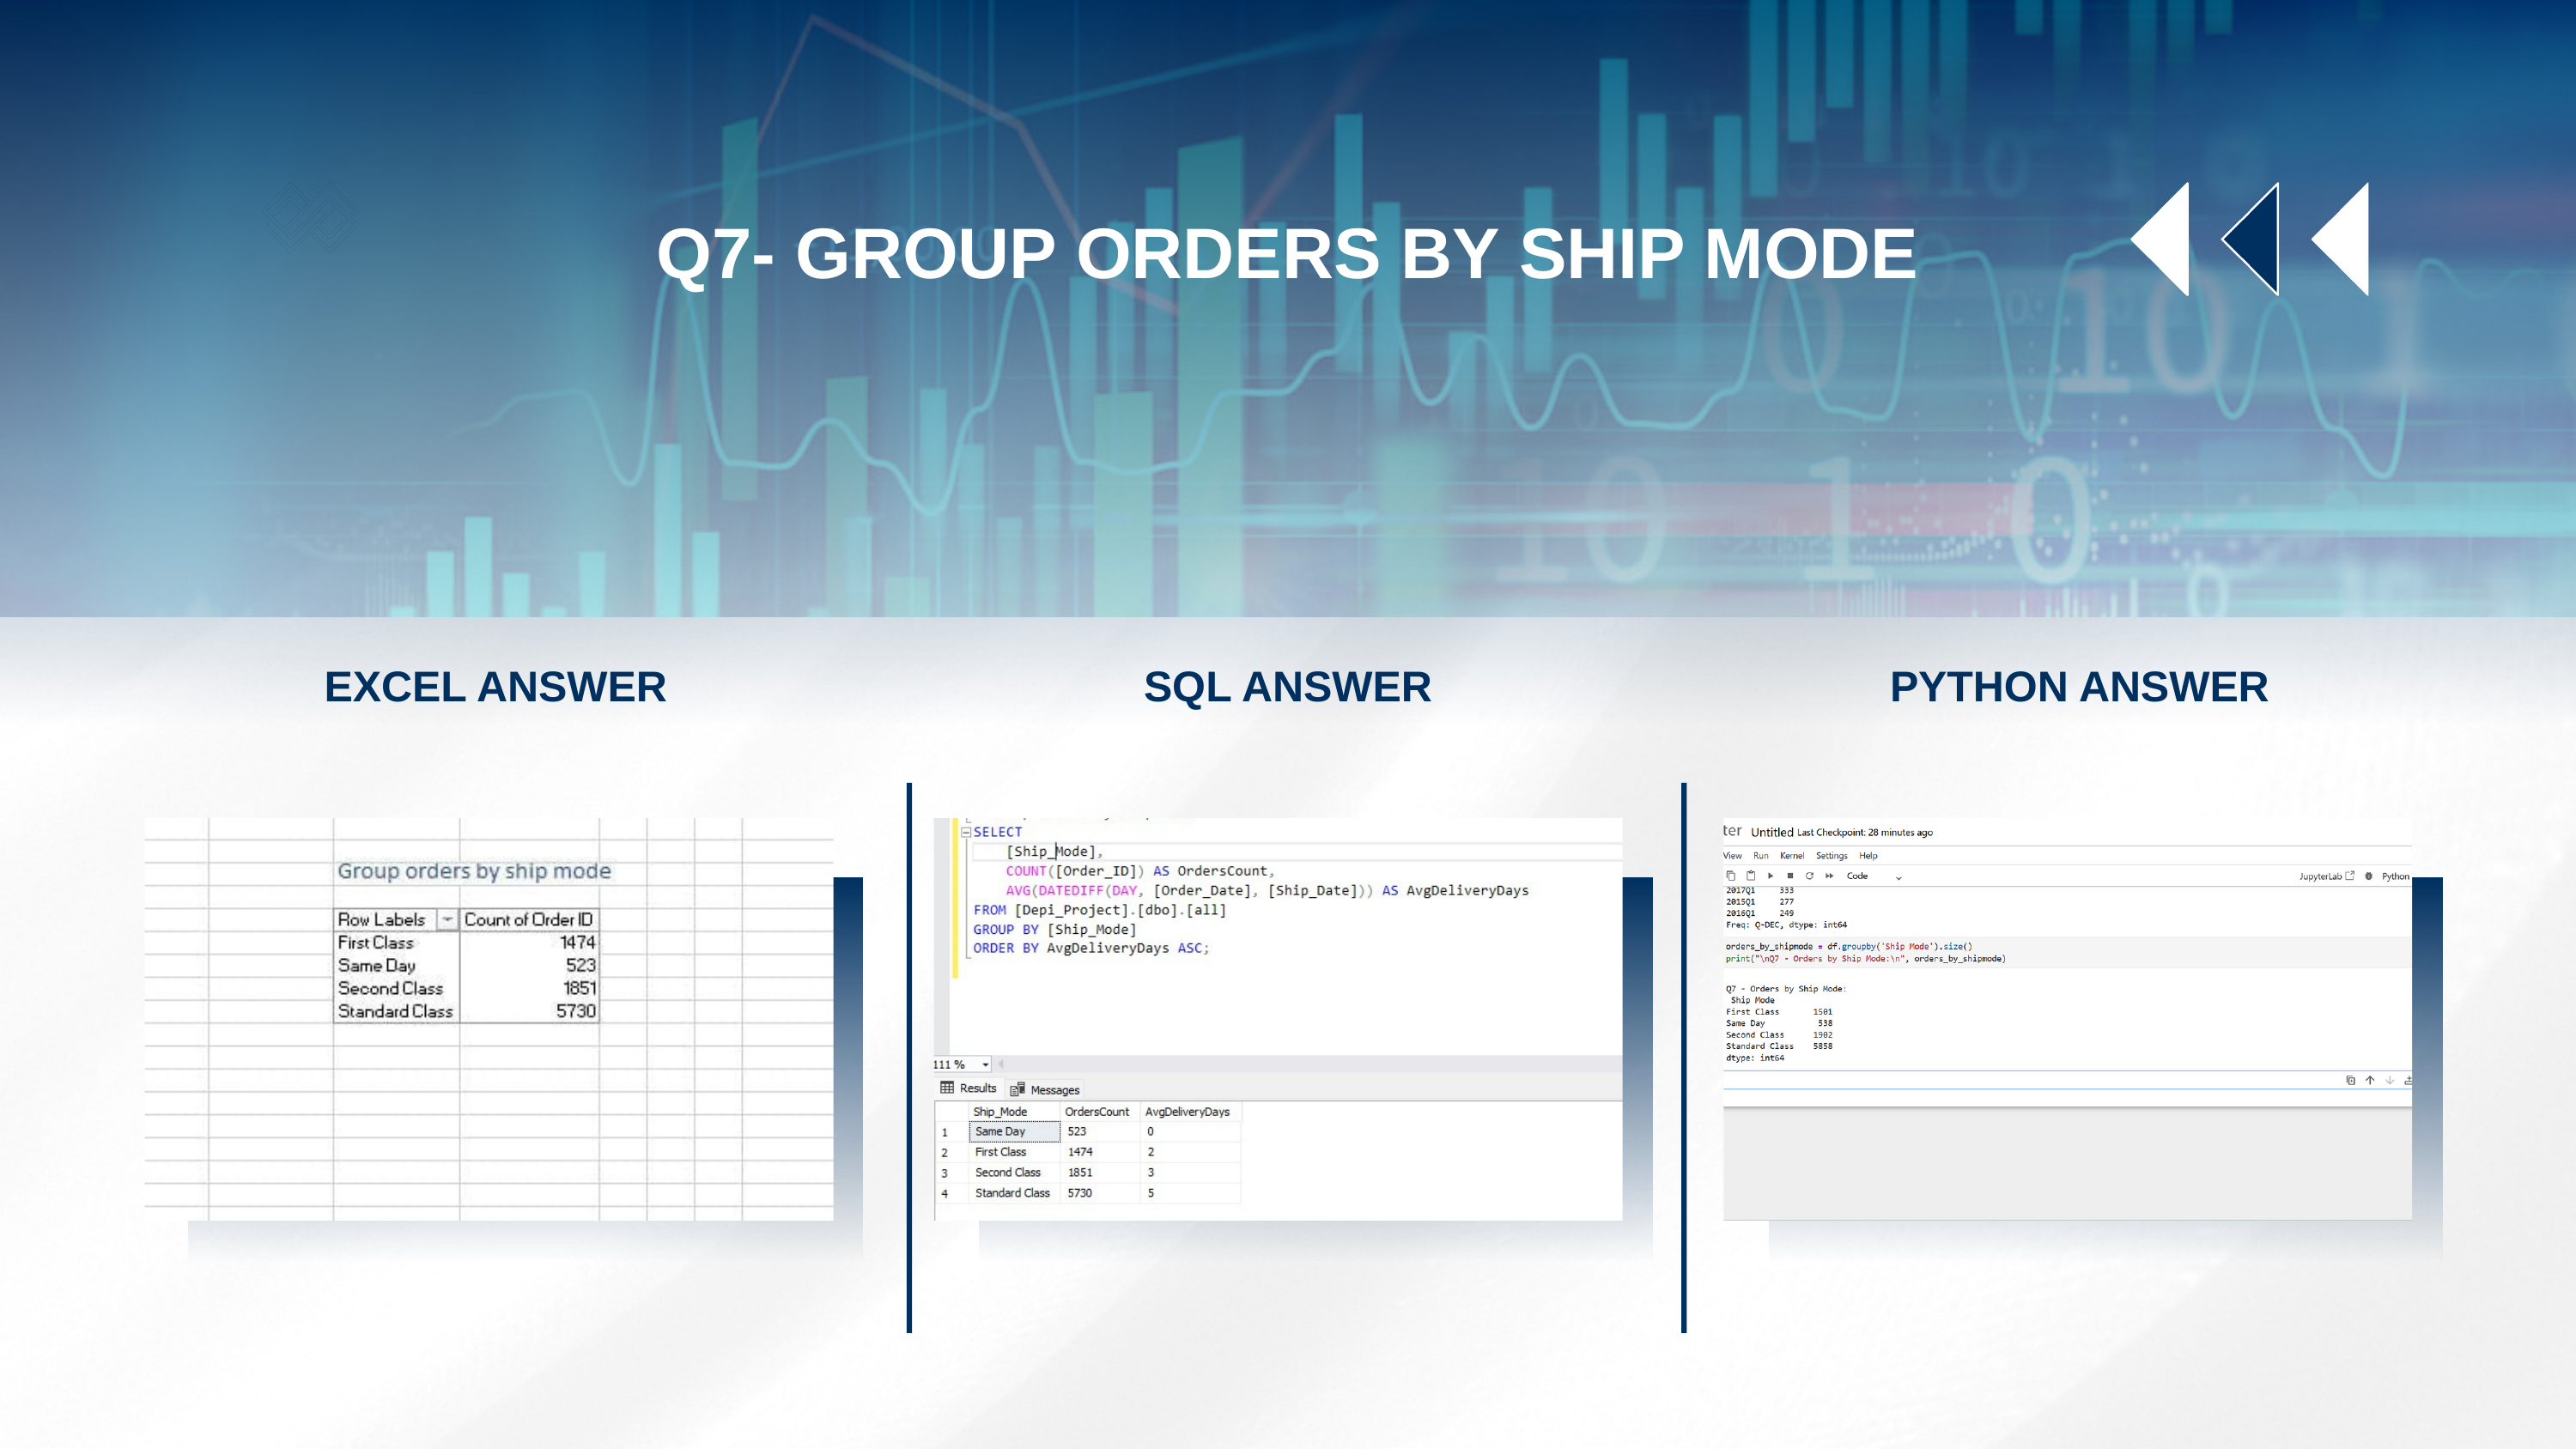

Q7- GROUP ORDERS BY SHIP MODE
EXCEL ANSWER
SQL ANSWER
PYTHON ANSWER